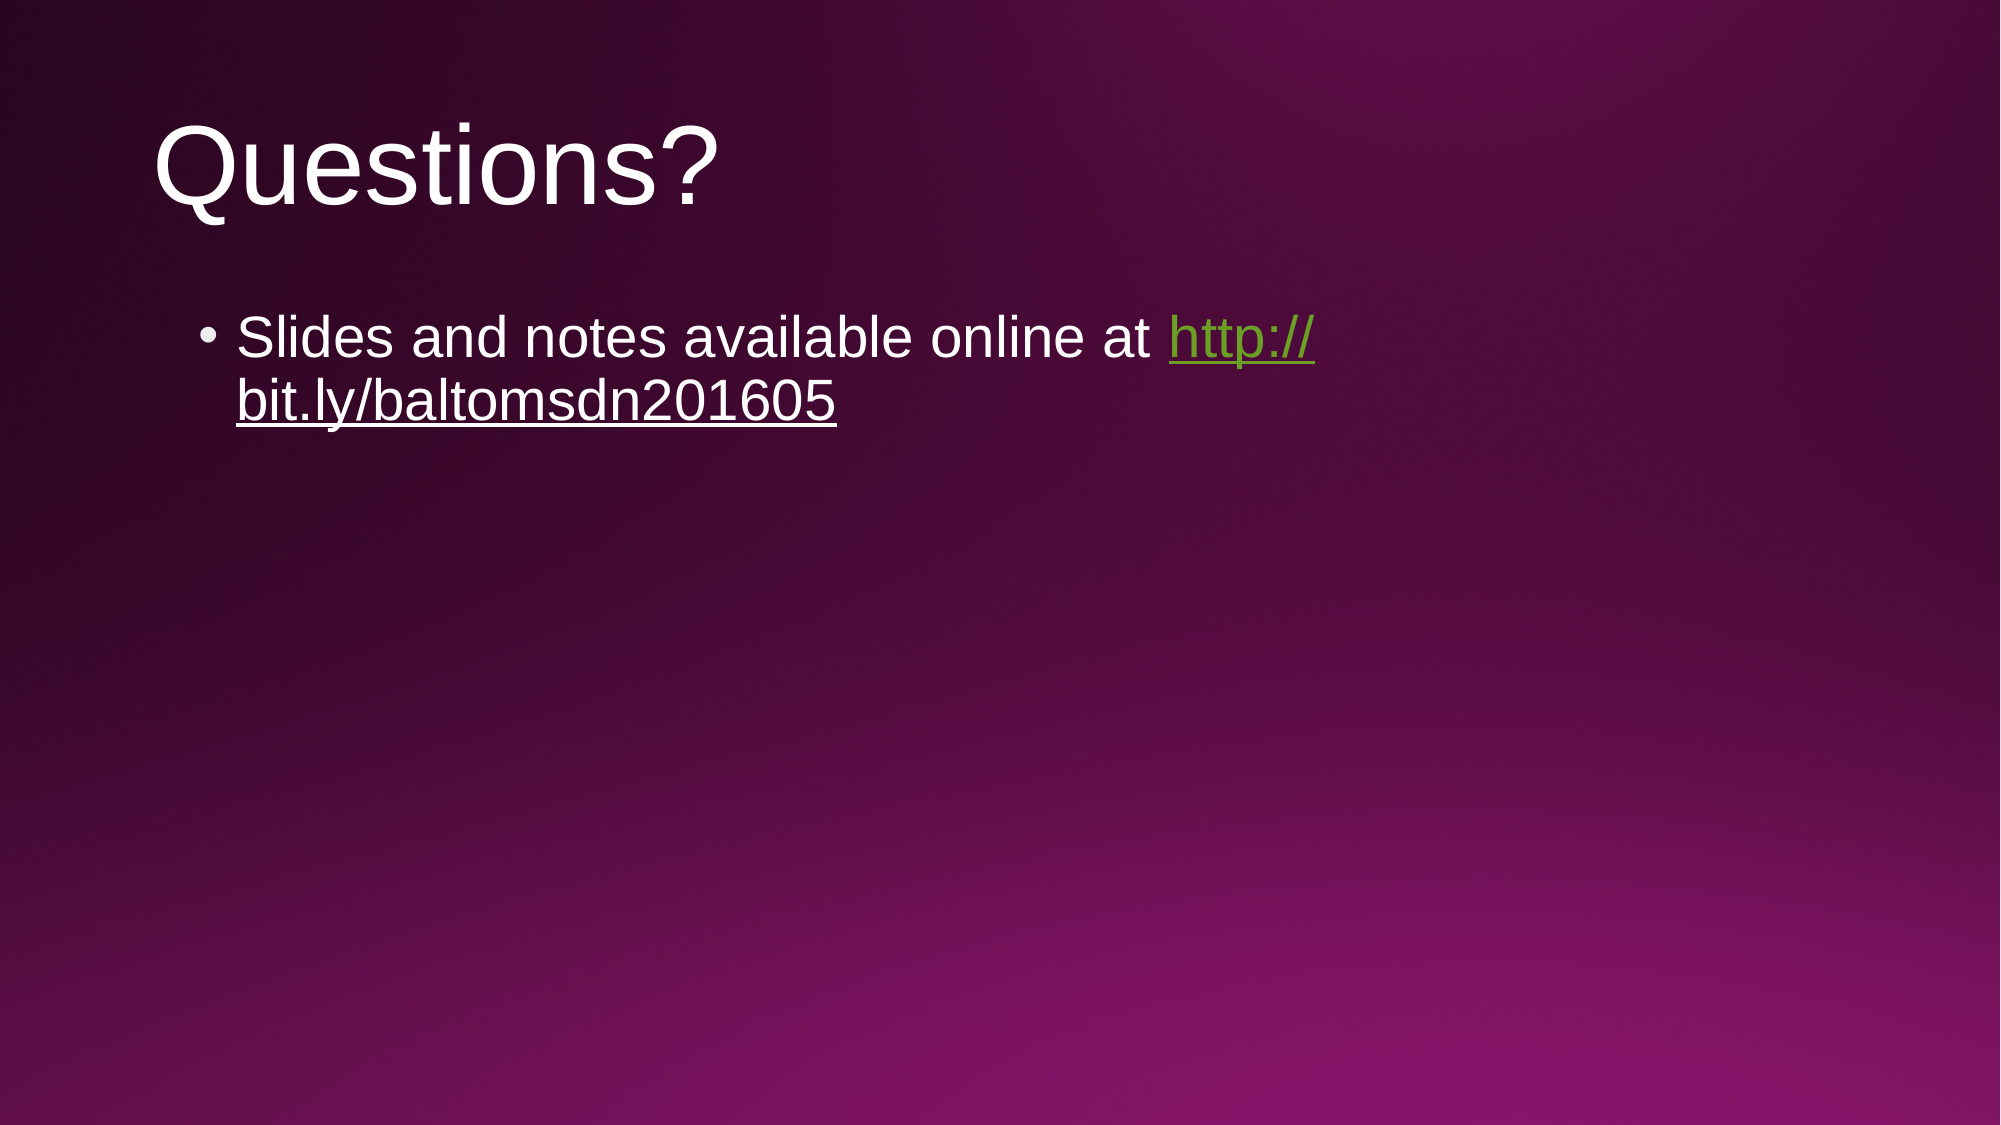

# Questions?
Slides and notes available online at http://bit.ly/baltomsdn201605